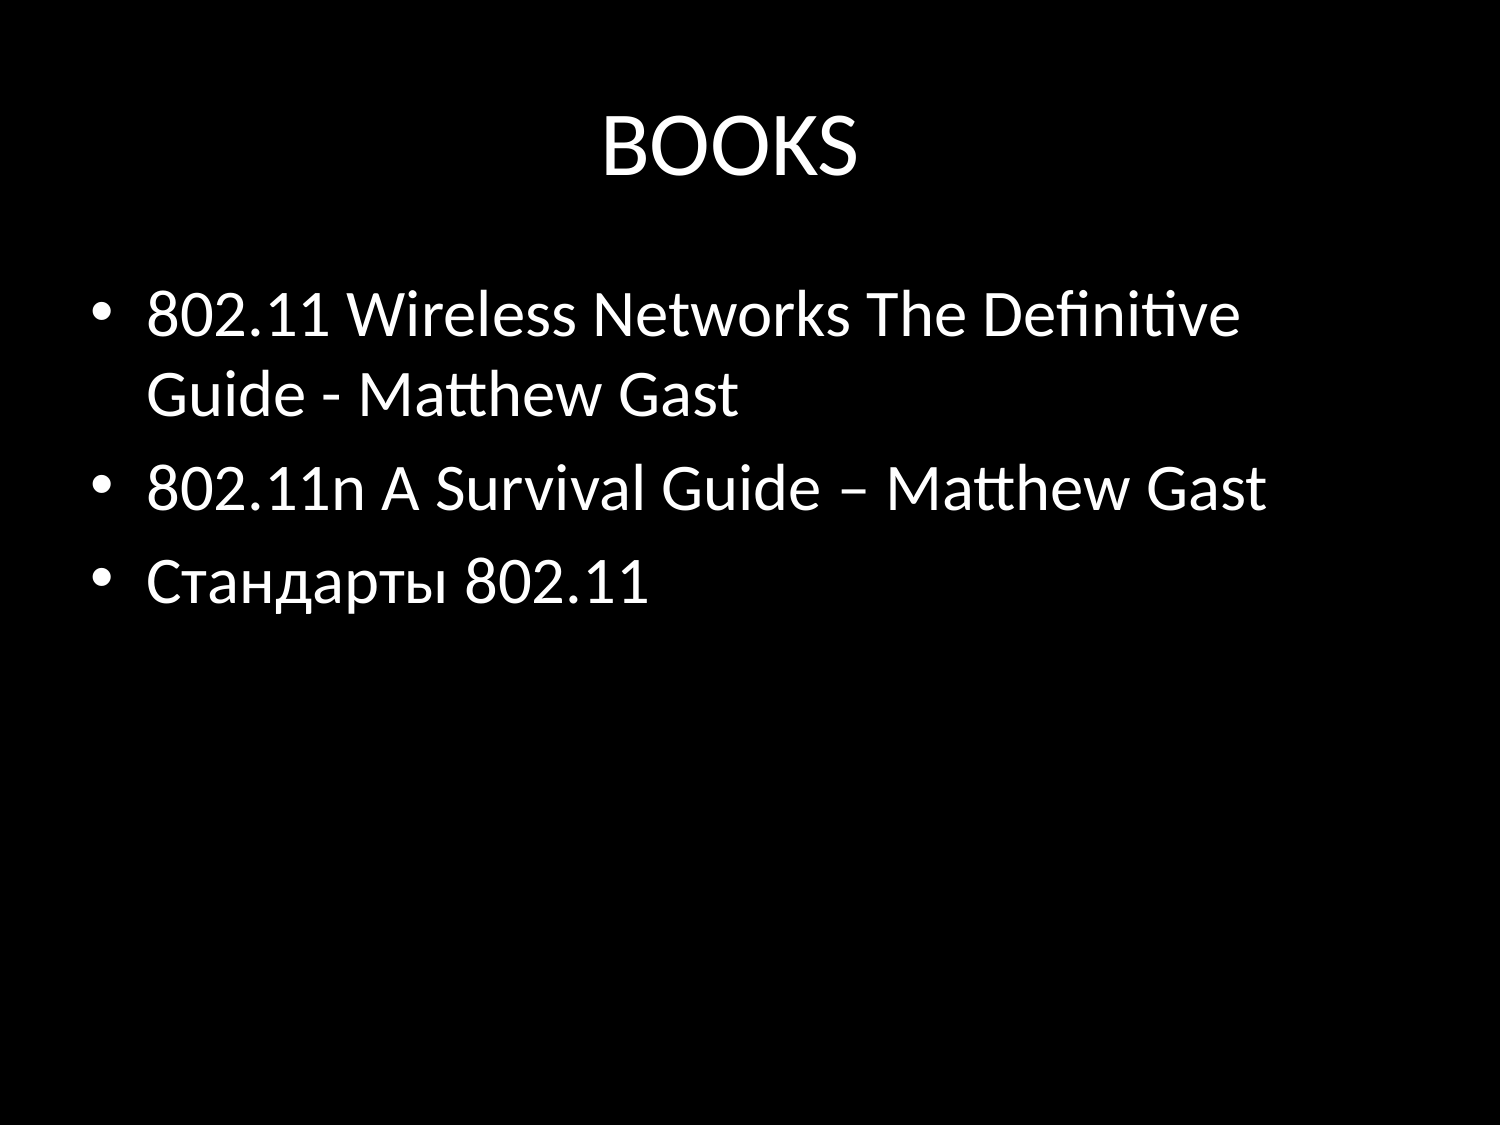

# BOOKS
802.11 Wireless Networks The Definitive Guide - Matthew Gast
802.11n A Survival Guide – Matthew Gast
Стандарты 802.11